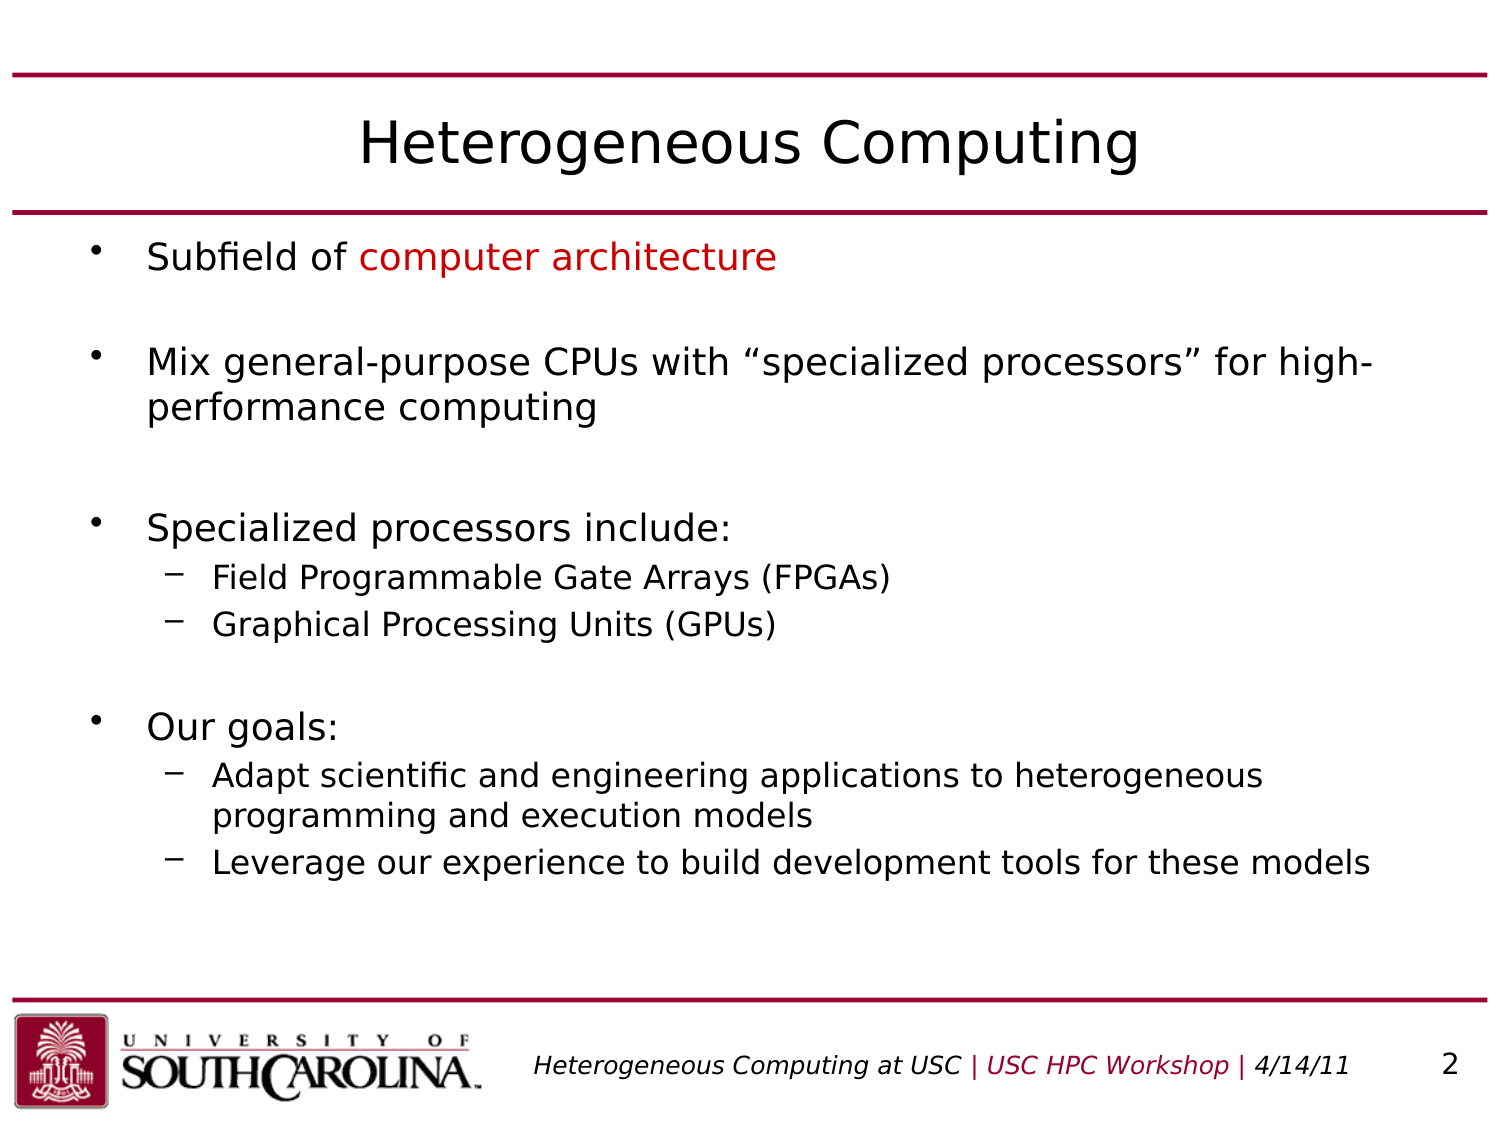

# Heterogeneous Computing
Subfield of computer architecture

Mix general-purpose CPUs with “specialized processors” for high-performance computing

Specialized processors include:
Field Programmable Gate Arrays (FPGAs)
Graphical Processing Units (GPUs)

Our goals:
Adapt scientific and engineering applications to heterogeneous programming and execution models
Leverage our experience to build development tools for these models
Heterogeneous Computing at USC | USC HPC Workshop | 4/14/11	 2